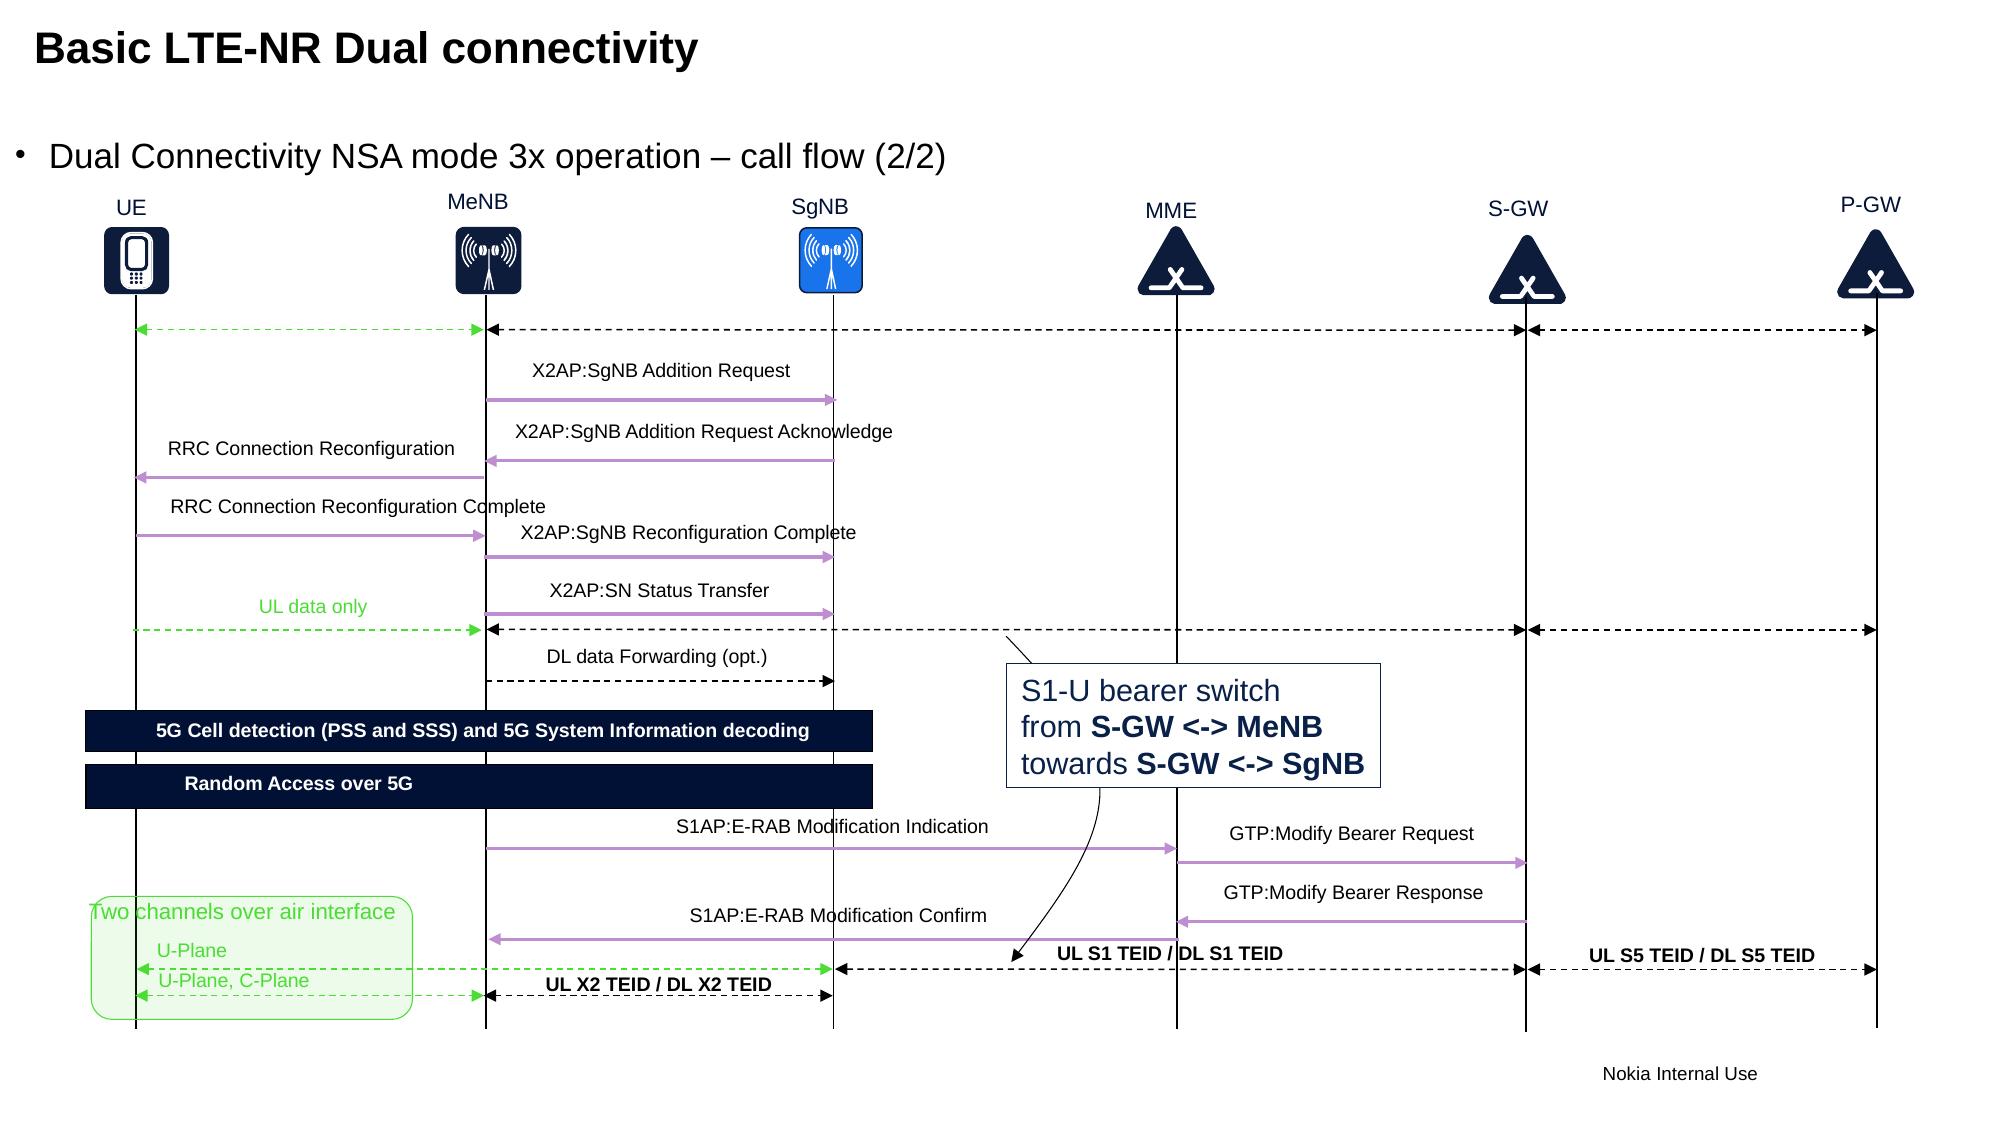

Basic LTE-NR Dual connectivity
Dual Connectivity NSA mode 3x operation – call flow (2/2)
MeNB
P-GW
SgNB
UE
S-GW
MME

X2AP:SgNB Addition Request
X2AP:SgNB Addition Request Acknowledge
RRC Connection Reconfiguration
RRC Connection Reconfiguration Complete
X2AP:SgNB Reconfiguration Complete
X2AP:SN Status Transfer
UL data only

DL data Forwarding (opt.)
S1-U bearer switch
from S-GW <-> MeNB
towards S-GW <-> SgNB

5G Cell detection (PSS and SSS) and 5G System Information decoding
Random Access over 5G

S1AP:E-RAB Modification Indication
GTP:Modify Bearer Request
GTP:Modify Bearer Response
Two channels over air interface
S1AP:E-RAB Modification Confirm

U-Plane
UL S1 TEID / DL S1 TEID
UL S5 TEID / DL S5 TEID
U-Plane, C-Plane
UL X2 TEID / DL X2 TEID
Nokia Internal Use